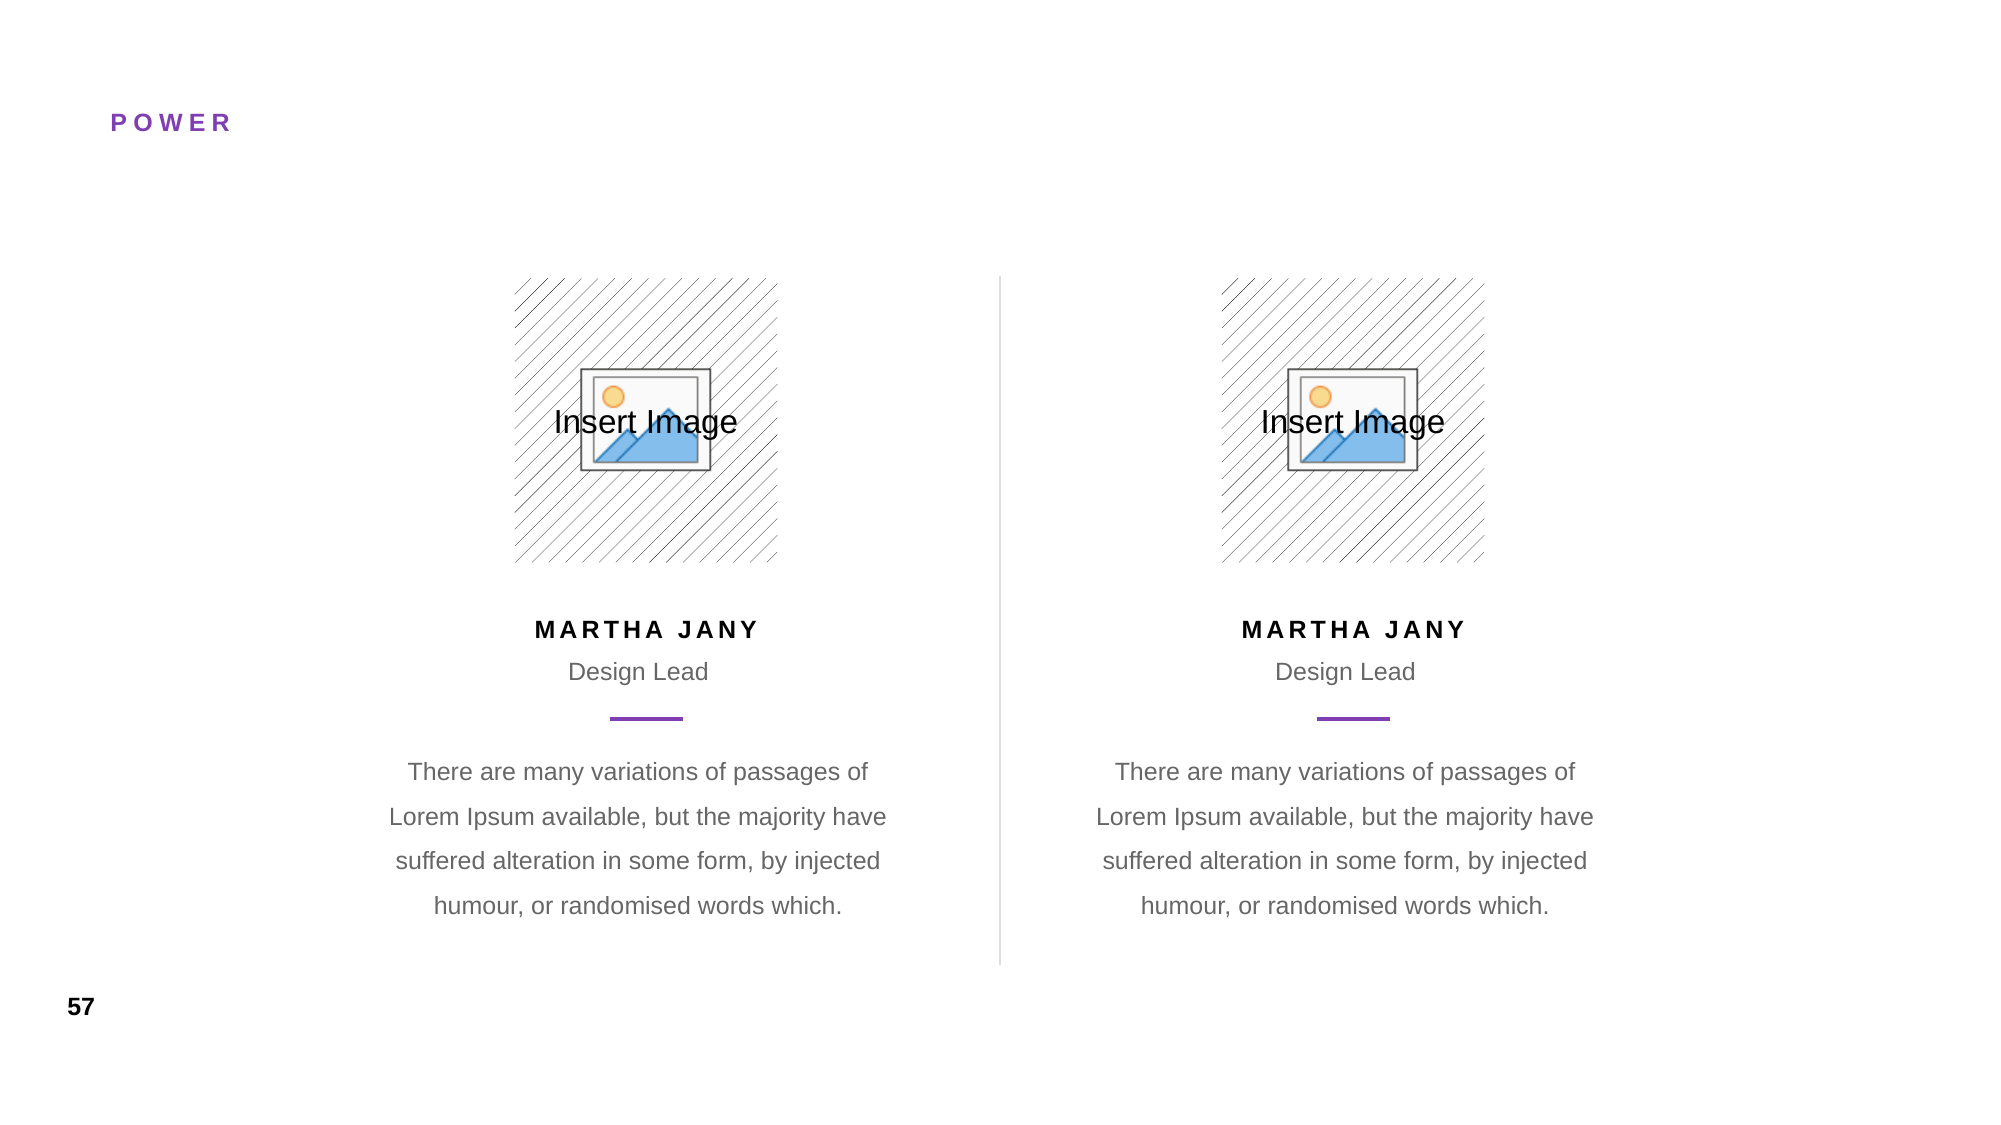

MARTHA JANY
Design Lead
There are many variations of passages of Lorem Ipsum available, but the majority have suffered alteration in some form, by injected humour, or randomised words which.
MARTHA JANY
Design Lead
There are many variations of passages of Lorem Ipsum available, but the majority have suffered alteration in some form, by injected humour, or randomised words which.